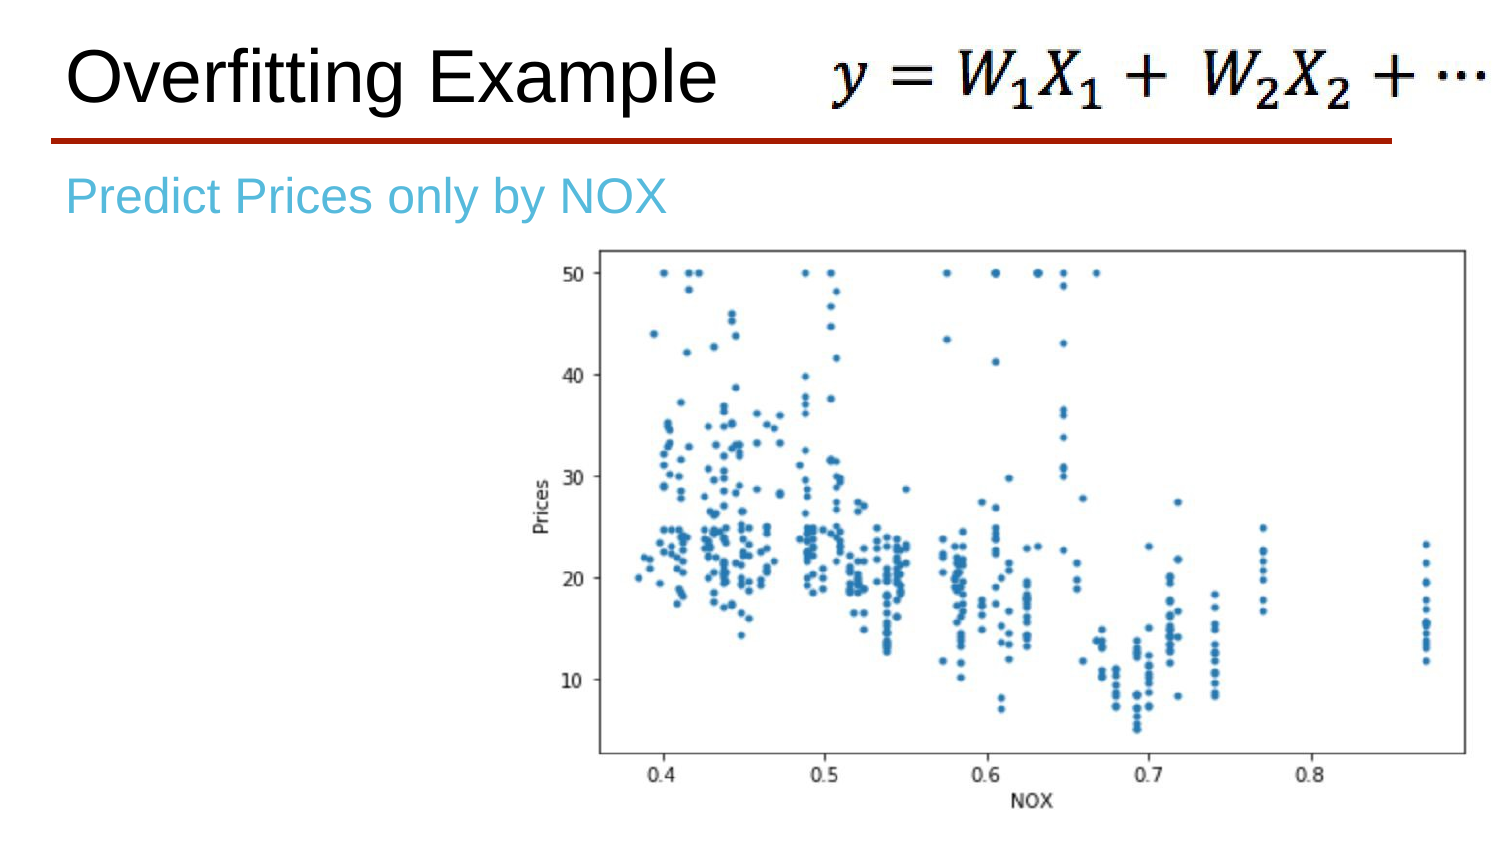

Overfitting Example

Predict Prices only by NOX